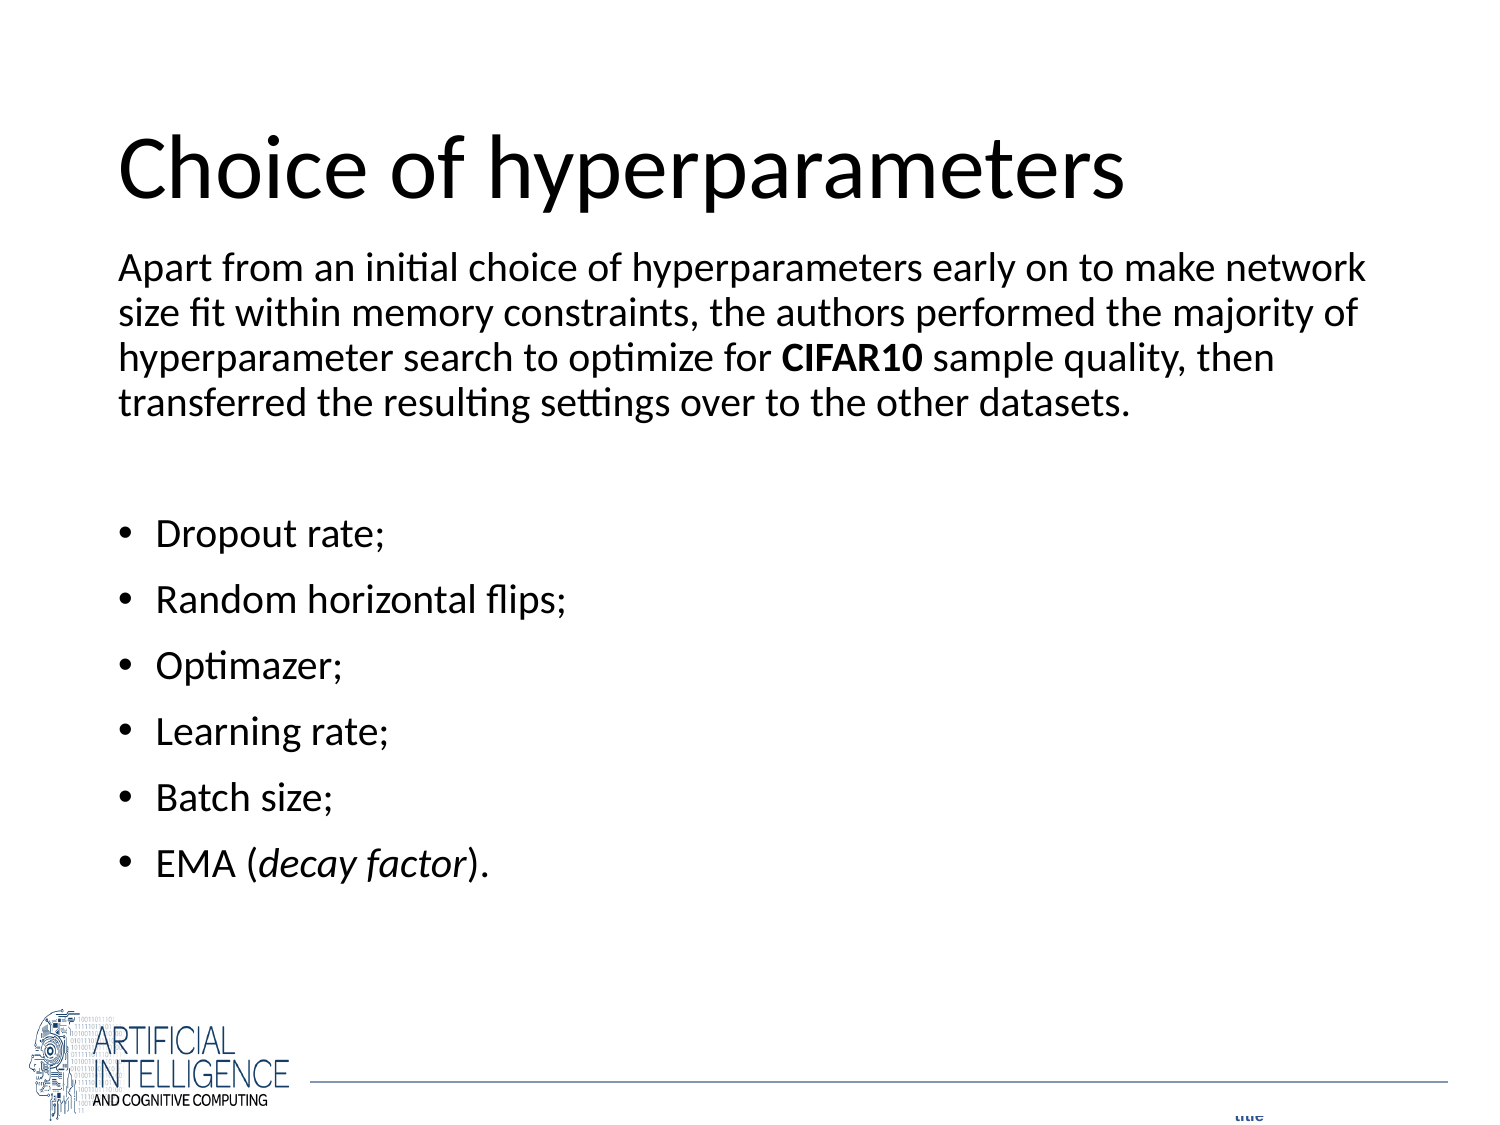

# Choice of hyperparameters
Apart from an initial choice of hyperparameters early on to make network size fit within memory constraints, the authors performed the majority of hyperparameter search to optimize for CIFAR10 sample quality, then transferred the resulting settings over to the other datasets.

Dropout rate;
Random horizontal flips;
Optimazer;
Learning rate;
Batch size;
EMA (decay factor).